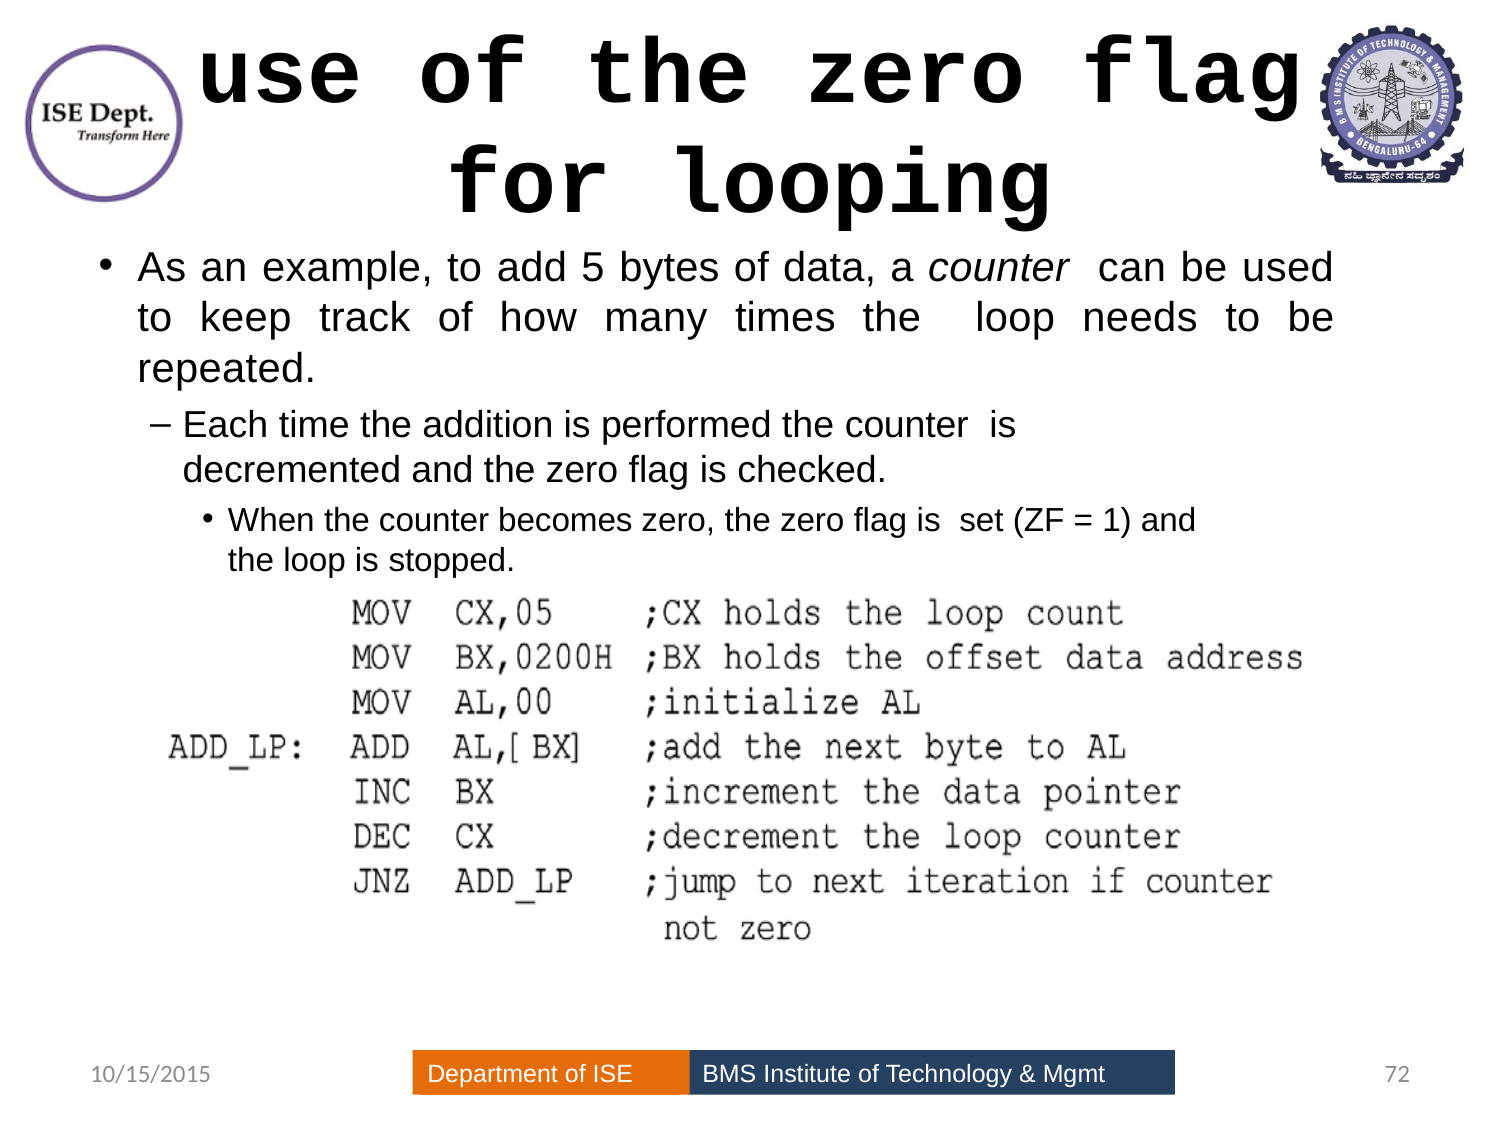

# use of the zero flag for looping
As an example, to add 5 bytes of data, a counter  can be used to keep track of how many times the  loop needs to be repeated.
Each time the addition is performed the counter  is decremented and the zero flag is checked.
When the counter becomes zero, the zero flag is  set (ZF = 1) and the loop is stopped.

10/15/2015
72